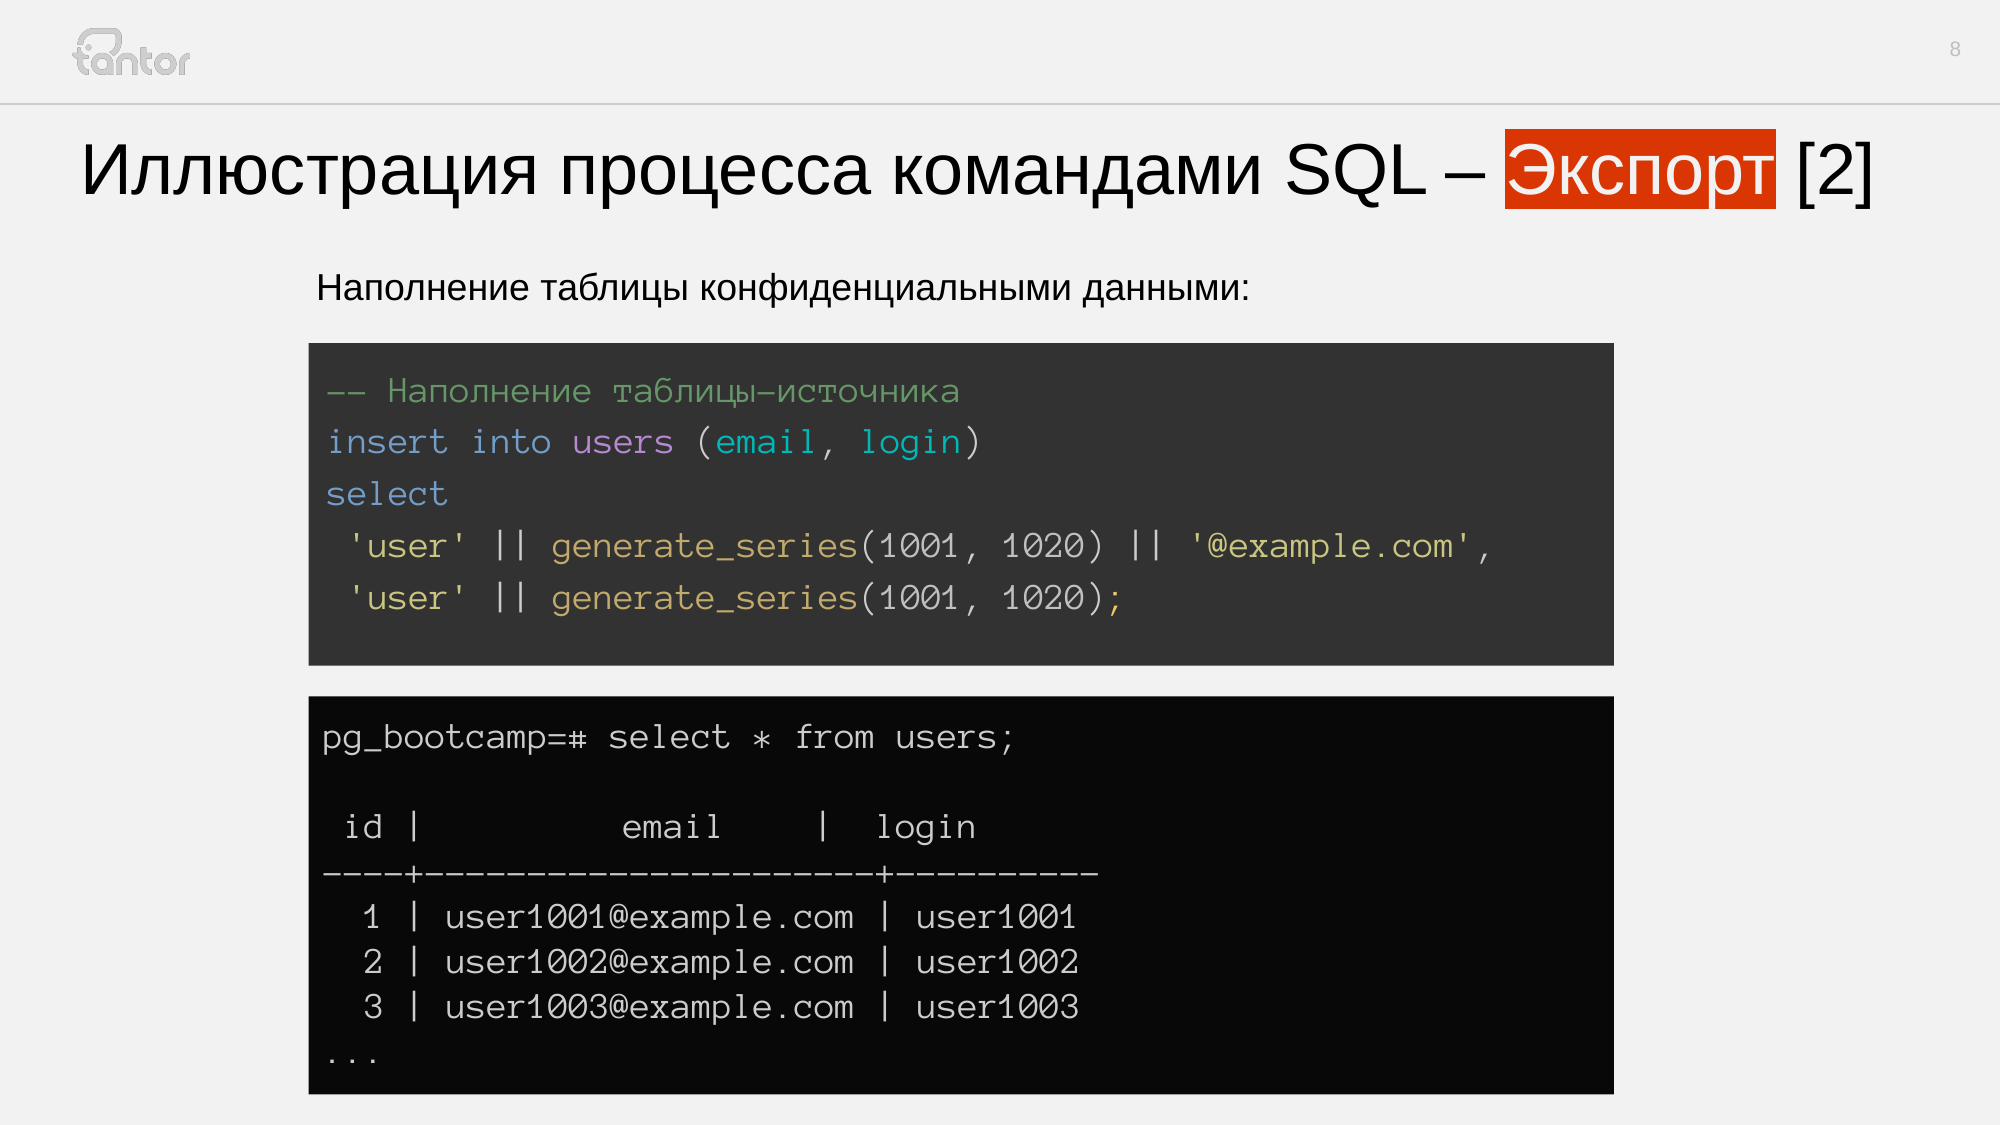

# Иллюстрация процесса командами SQL – Экспорт [2]

Наполнение таблицы конфиденциальными данными:

-- Наполнение таблицы-источника
insert into users (email, login)
select
 'user' || generate_series(1001, 1020) || '@example.com',
 'user' || generate_series(1001, 1020);

pg_bootcamp=# select * from users;

 id |		email	  |  login
----+----------------------+----------
  1 | user1001@example.com | user1001
  2 | user1002@example.com | user1002
  3 | user1003@example.com | user1003
...